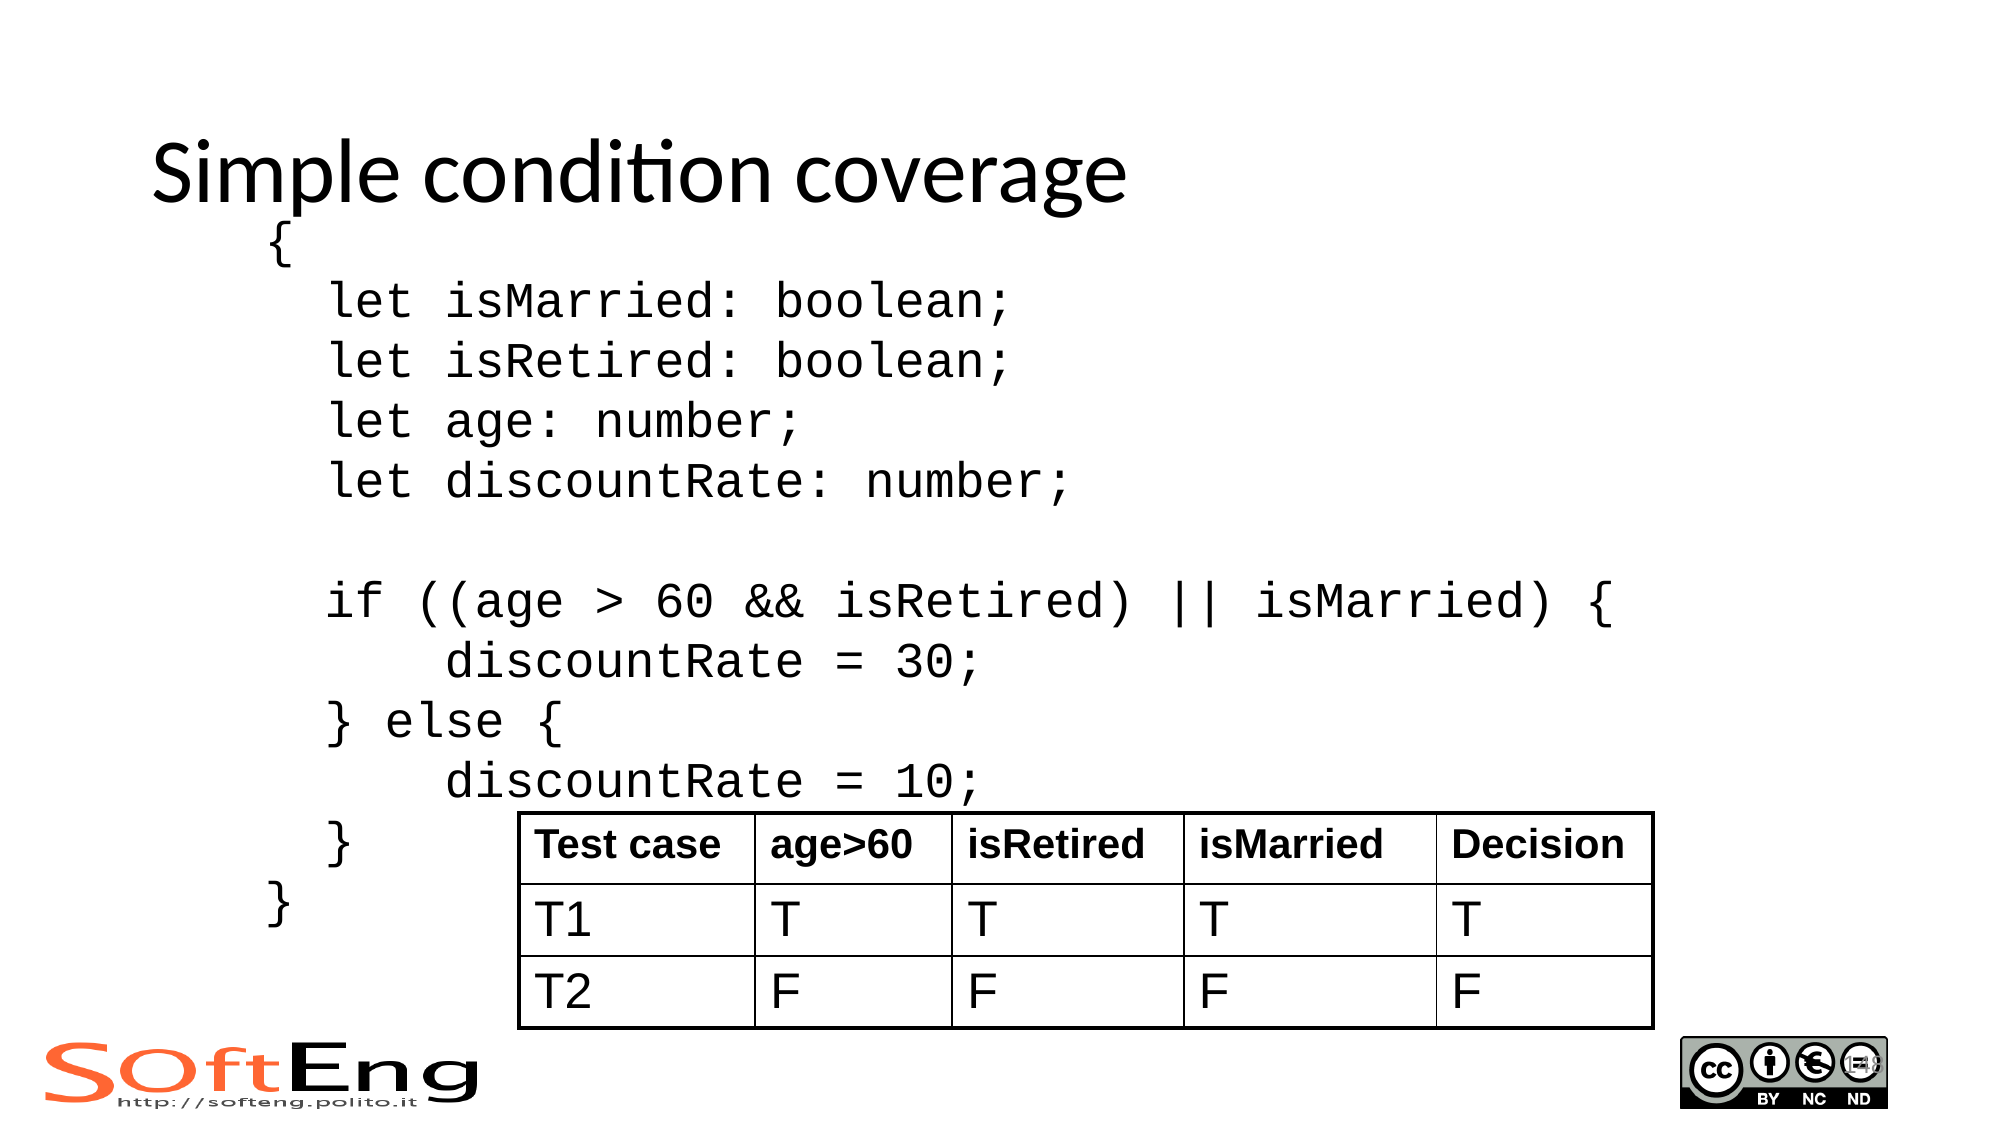

# Simple condition coverage
{
  let isMarried: boolean;
  let isRetired: boolean;
  let age: number;
  let discountRate: number;

  if ((age > 60 && isRetired) || isMarried) {
      discountRate = 30;
  } else {
      discountRate = 10;
  }
}
| Test case | age>60 | isRetired | isMarried | Decision |
| --- | --- | --- | --- | --- |
| T1 | T | T | T | T |
| T2 | F | F | F | F |
148